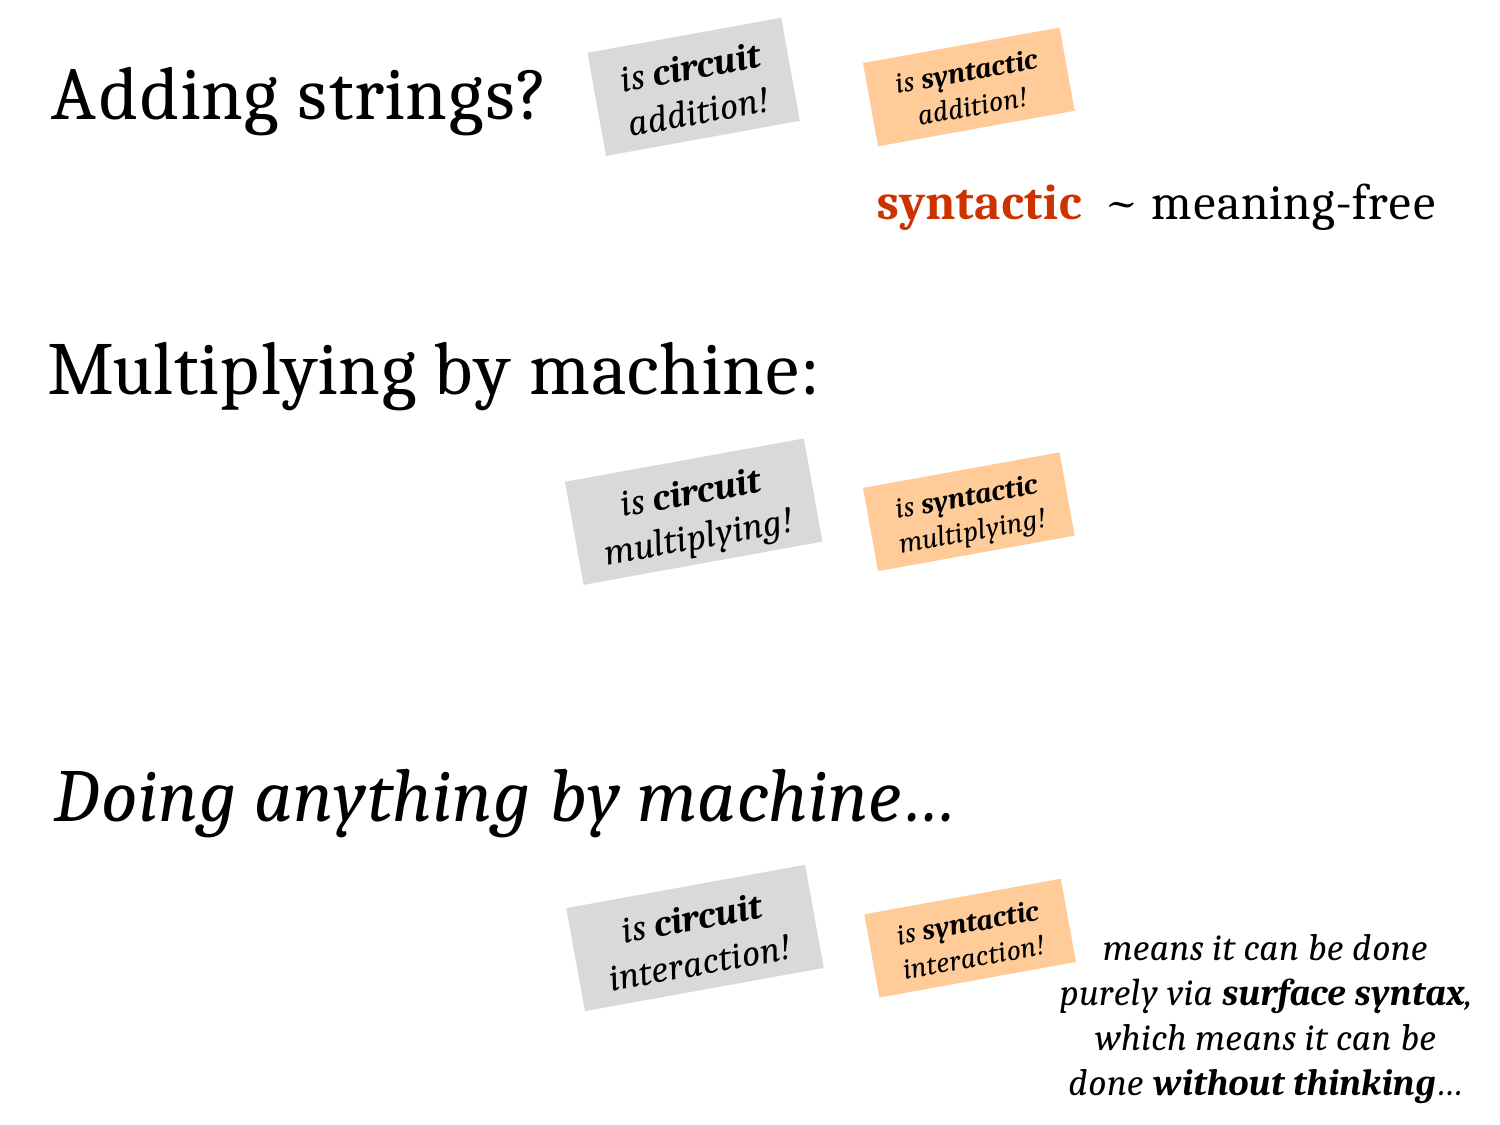

is circuit addition!
Adding strings?
is syntactic addition!
syntactic  ~ meaning-free
Multiplying by machine:
is circuit multiplying!
is syntactic multiplying!
Doing anything by machine…
is circuit interaction!
is syntactic interaction!
means it can be done purely via surface syntax, which means it can be done without thinking…